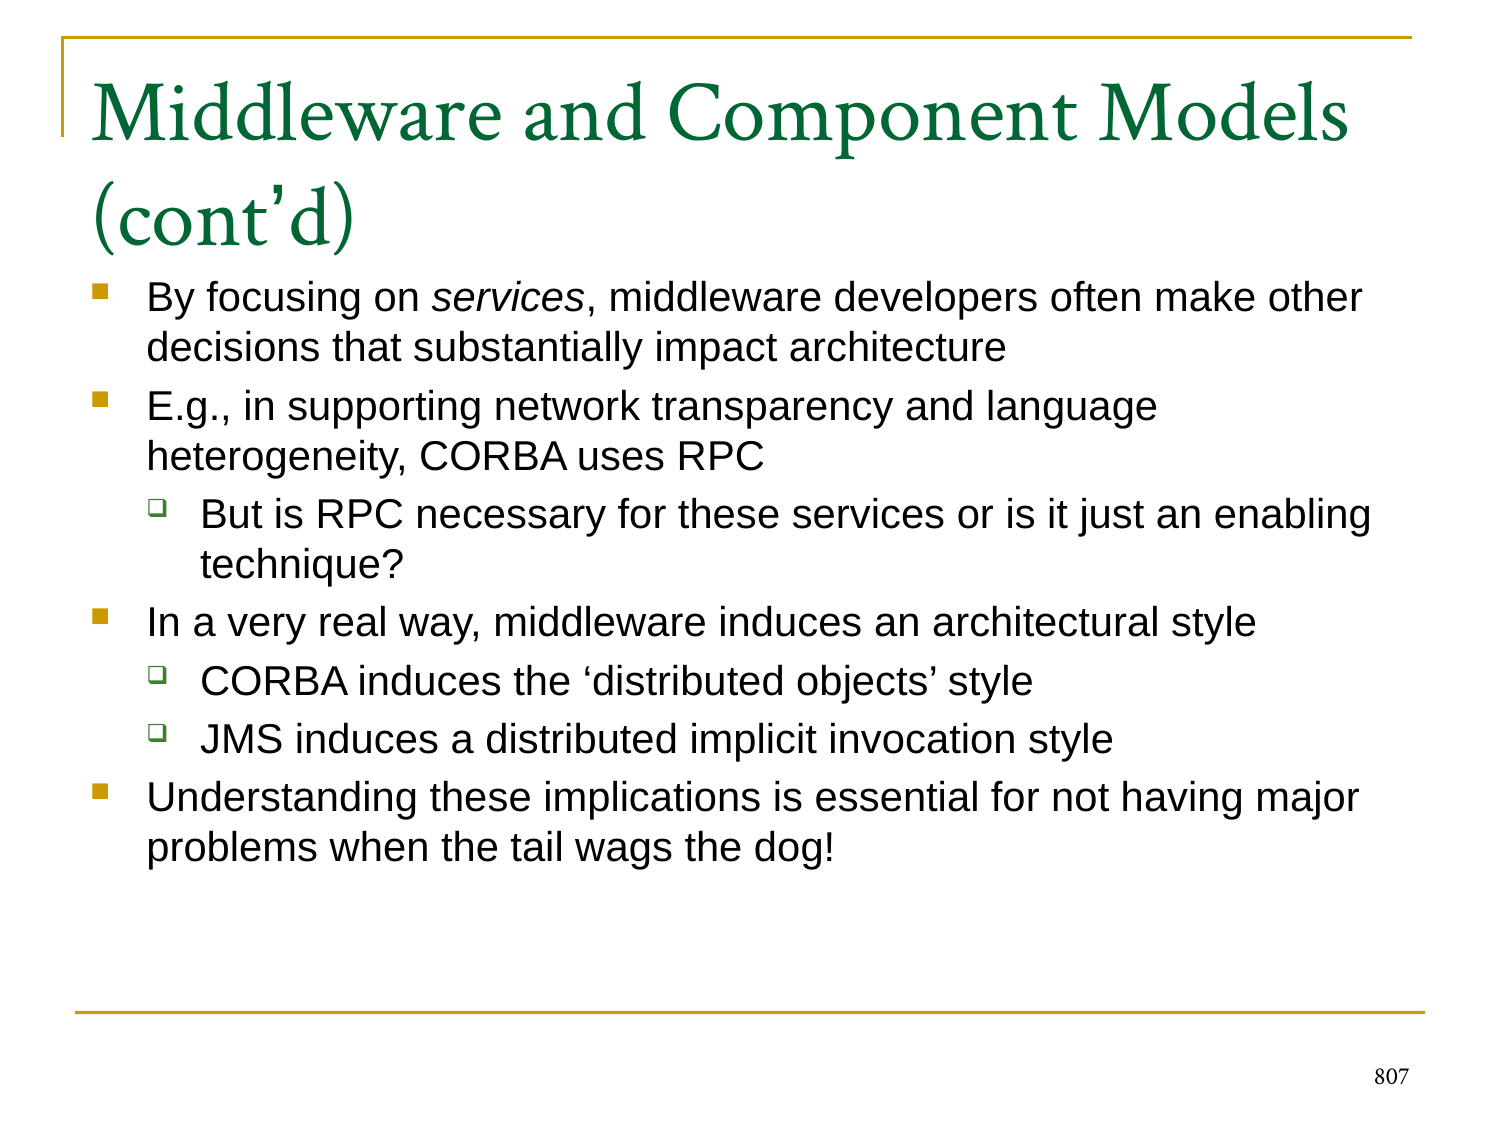

# Middleware and Component Models (cont’d)
By focusing on services, middleware developers often make other decisions that substantially impact architecture
E.g., in supporting network transparency and language heterogeneity, CORBA uses RPC
But is RPC necessary for these services or is it just an enabling technique?
In a very real way, middleware induces an architectural style
CORBA induces the ‘distributed objects’ style
JMS induces a distributed implicit invocation style
Understanding these implications is essential for not having major problems when the tail wags the dog!
807